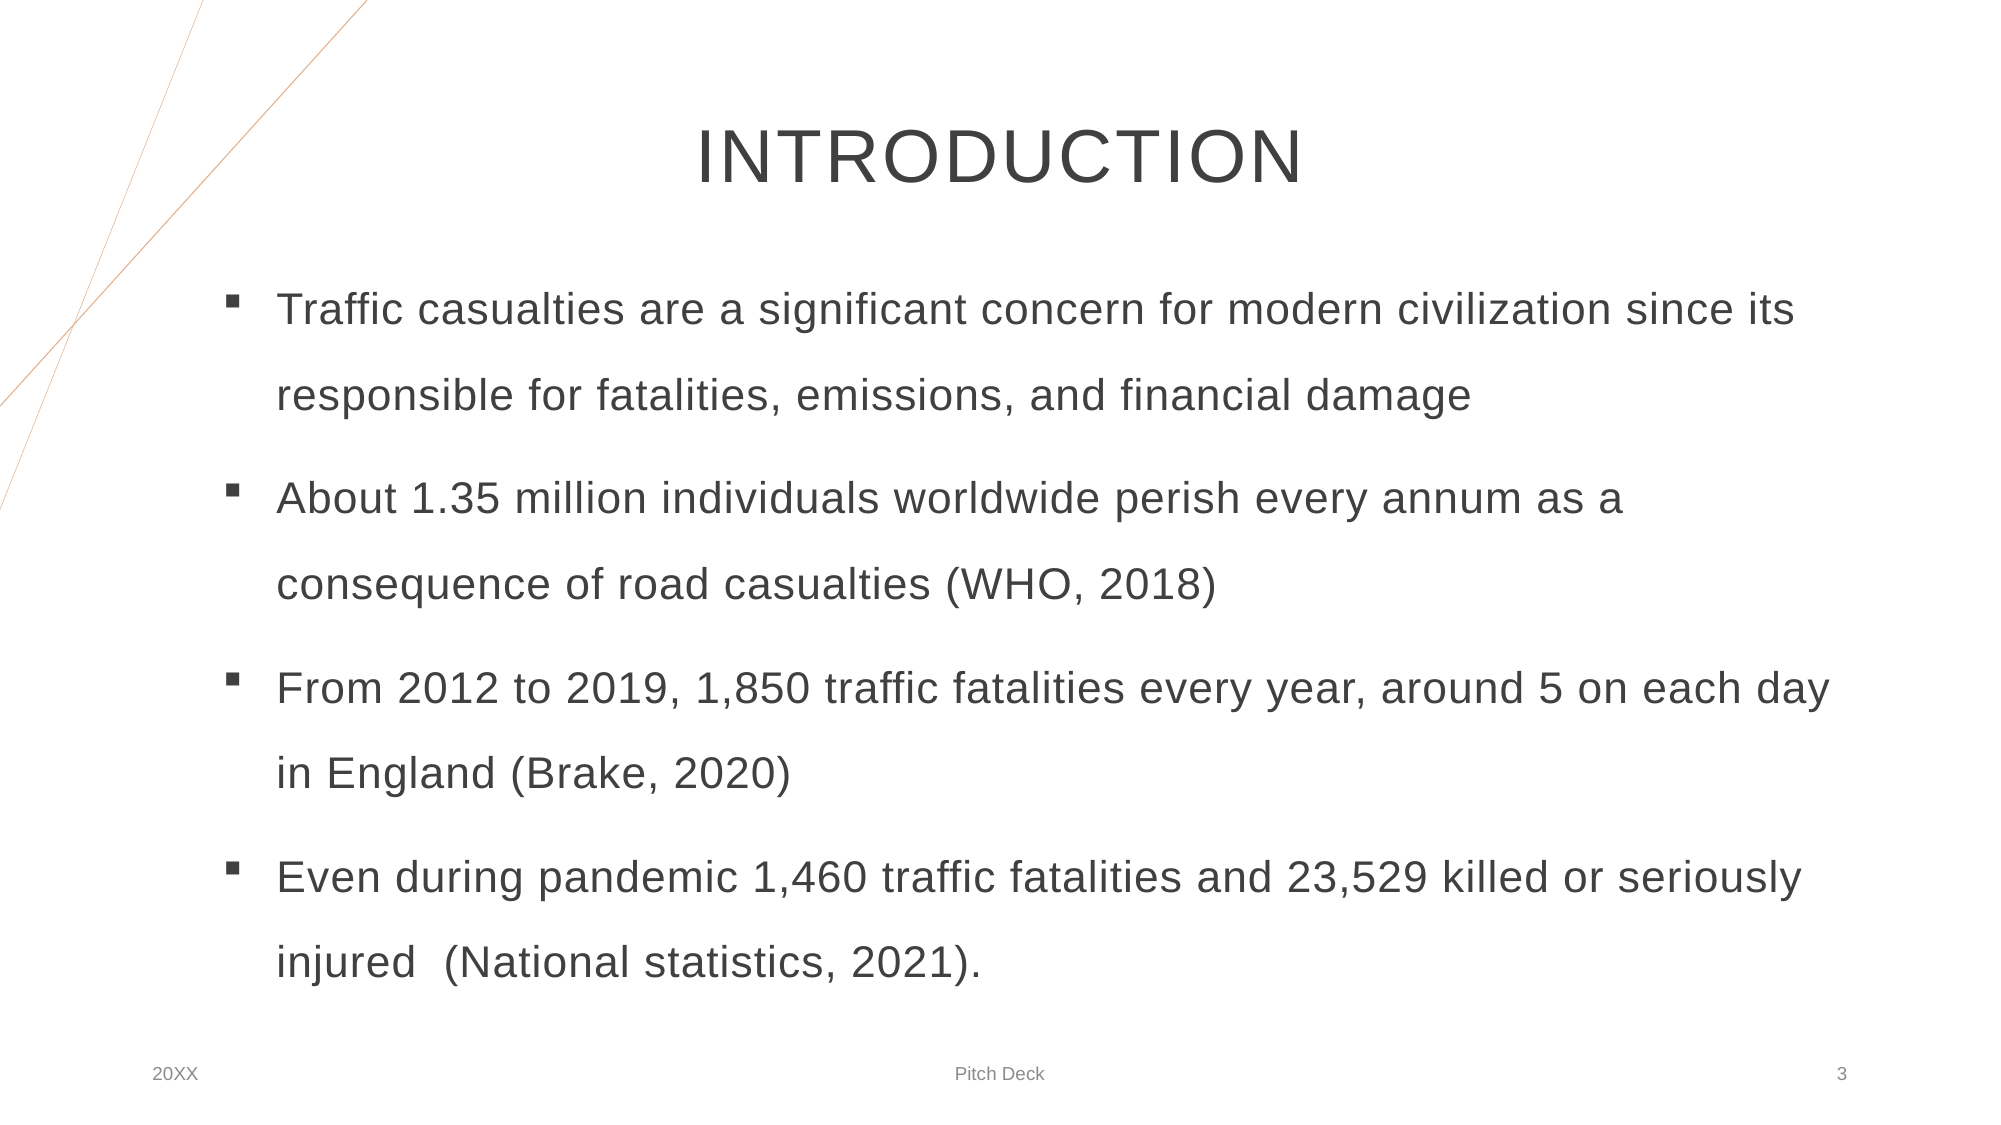

# Introduction
Traffic casualties are a significant concern for modern civilization since its responsible for fatalities, emissions, and financial damage
About 1.35 million individuals worldwide perish every annum as a consequence of road casualties (WHO, 2018)
From 2012 to 2019, 1,850 traffic fatalities every year, around 5 on each day in England (Brake, 2020)
Even during pandemic 1,460 traffic fatalities and 23,529 killed or seriously injured  (National statistics, 2021).
20XX
Pitch Deck
3